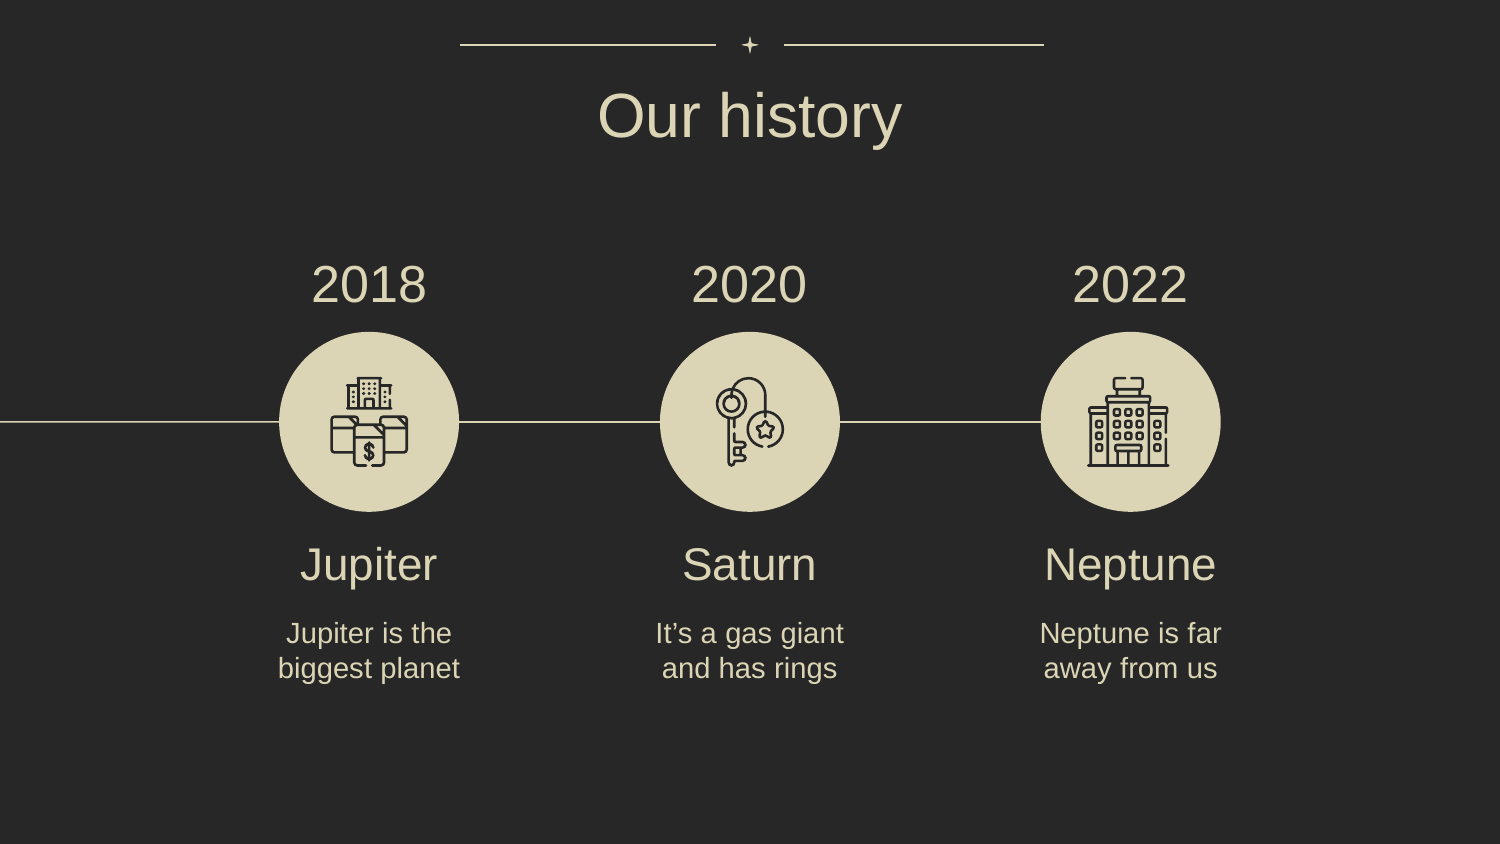

# Our history
2018
2020
2022

Jupiter
Saturn
Neptune
Jupiter is the biggest planet
It’s a gas giant and has rings
Neptune is far away from us